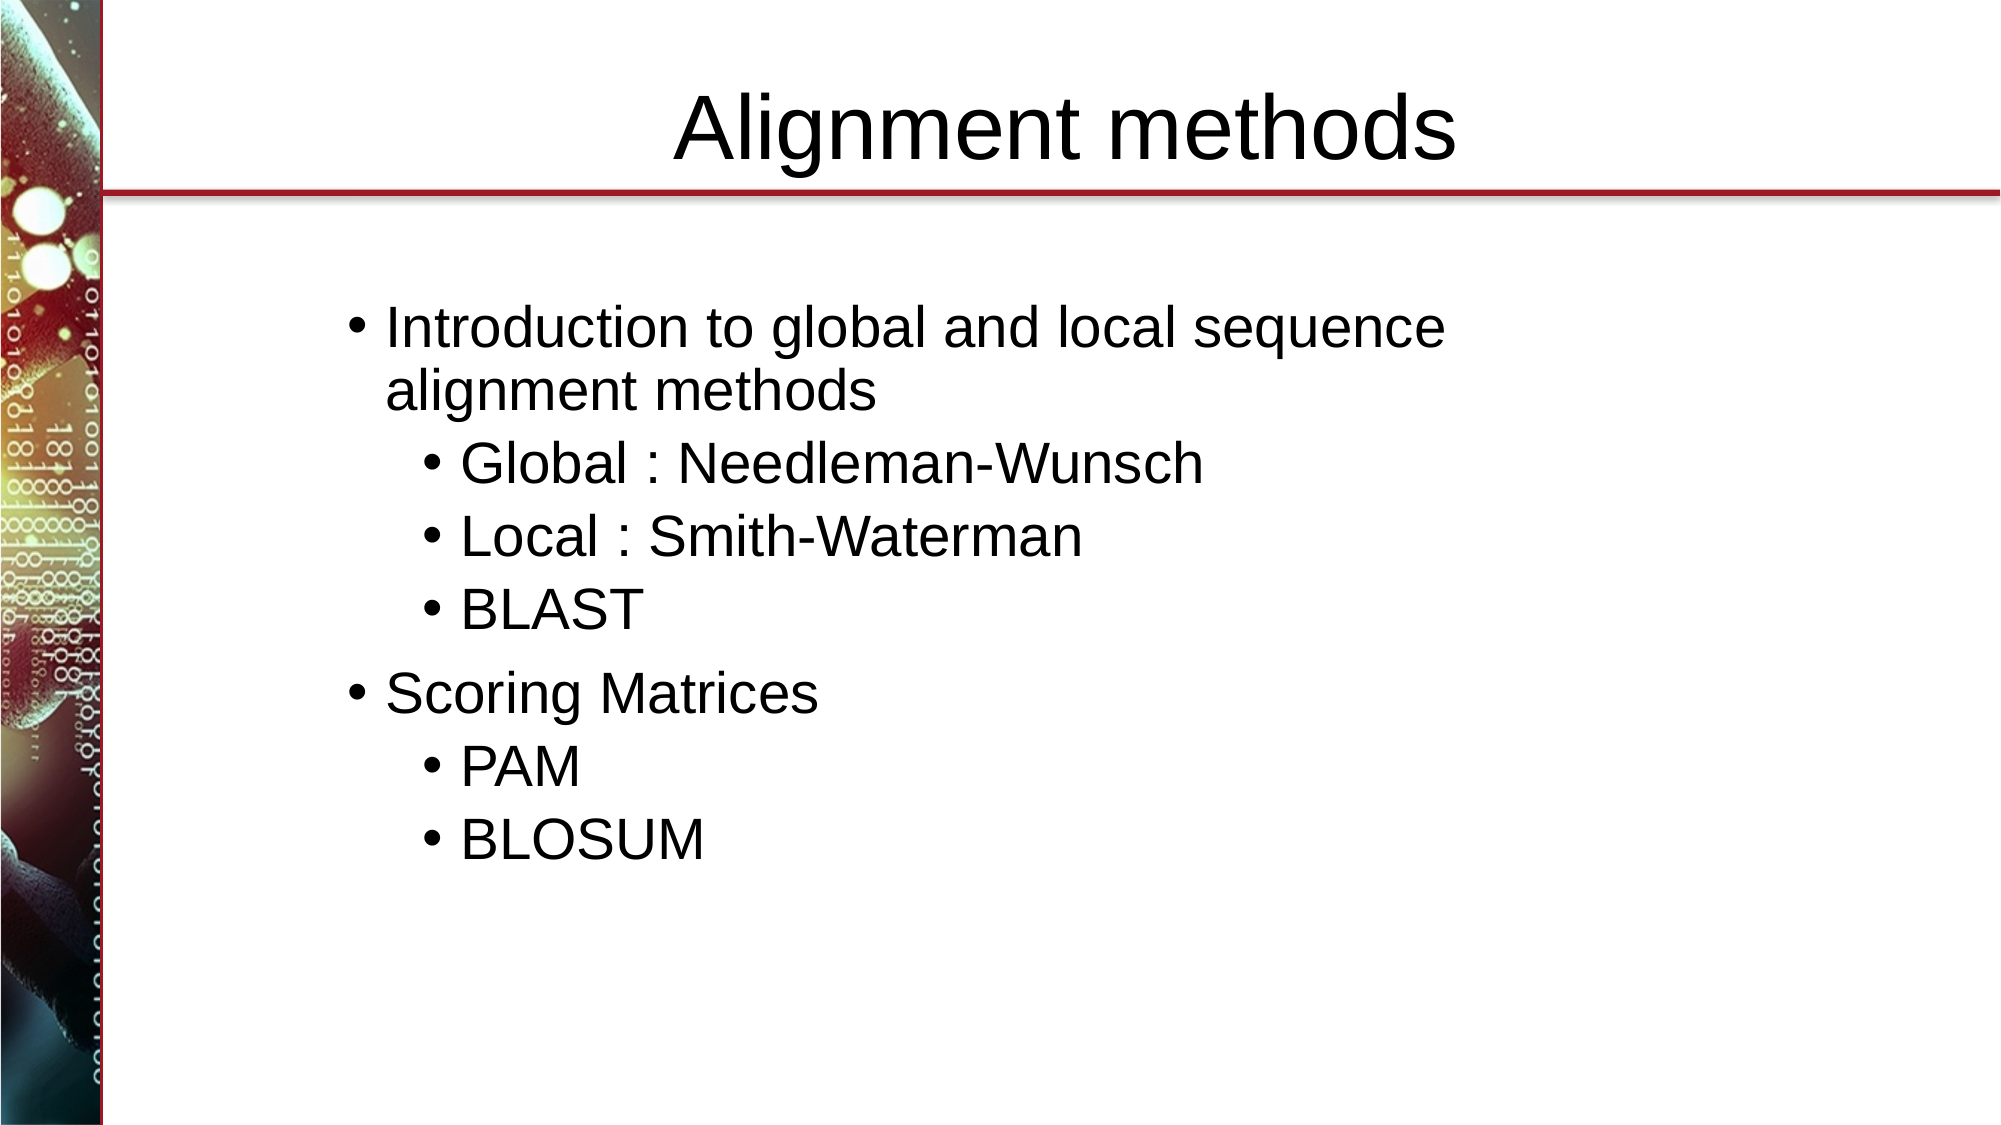

# Alignment methods
Introduction to global and local sequence alignment methods
Global : Needleman-Wunsch
Local : Smith-Waterman
BLAST
Scoring Matrices
PAM
BLOSUM